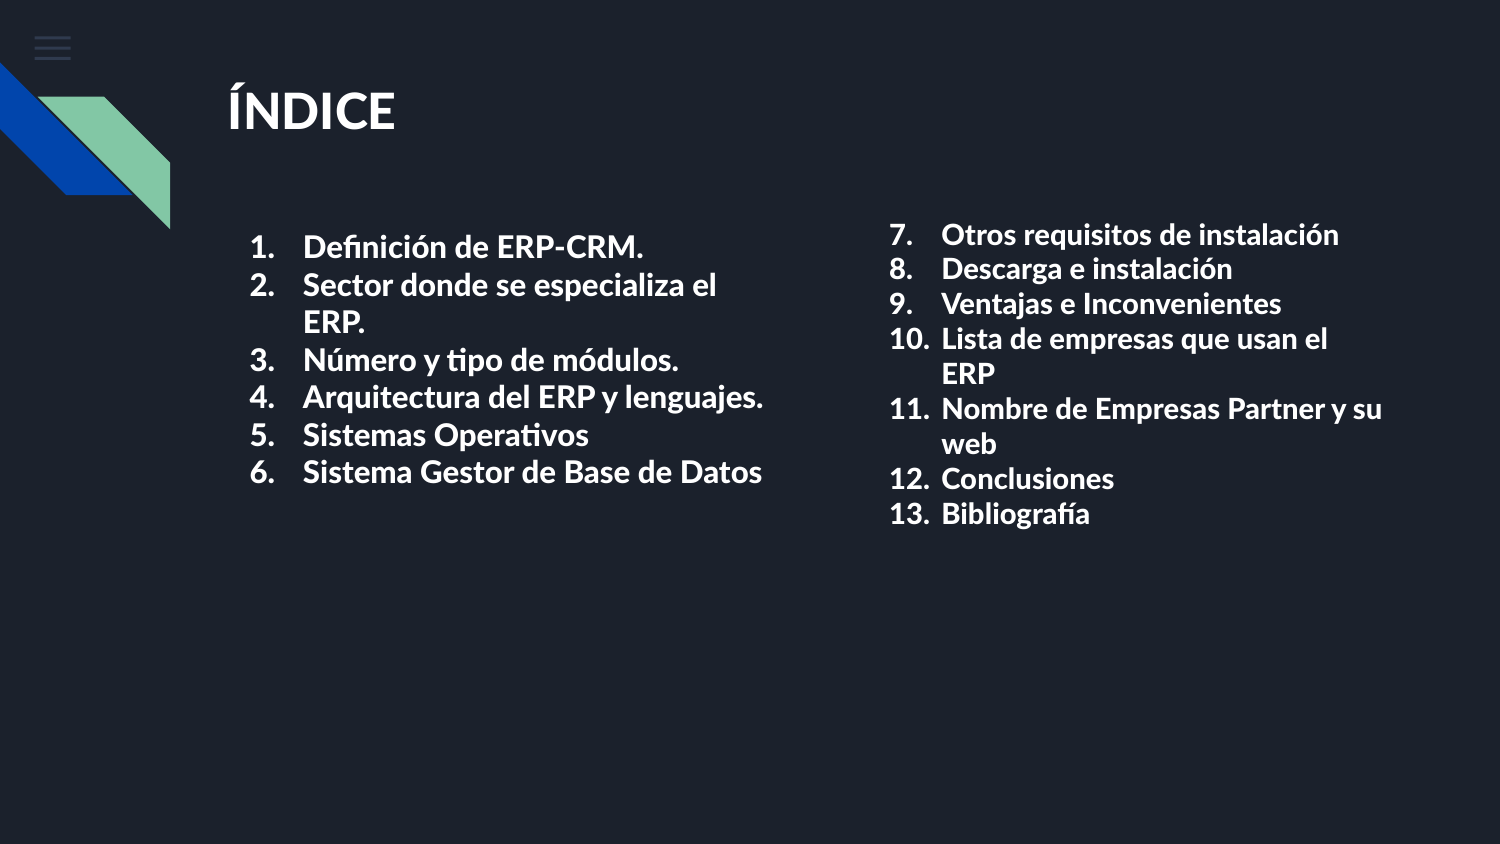

# ÍNDICE
Otros requisitos de instalación
Descarga e instalación
Ventajas e Inconvenientes
Lista de empresas que usan el ERP
Nombre de Empresas Partner y su web
Conclusiones
Bibliografía
Definición de ERP-CRM.
Sector donde se especializa el ERP.
Número y tipo de módulos.
Arquitectura del ERP y lenguajes.
Sistemas Operativos
Sistema Gestor de Base de Datos